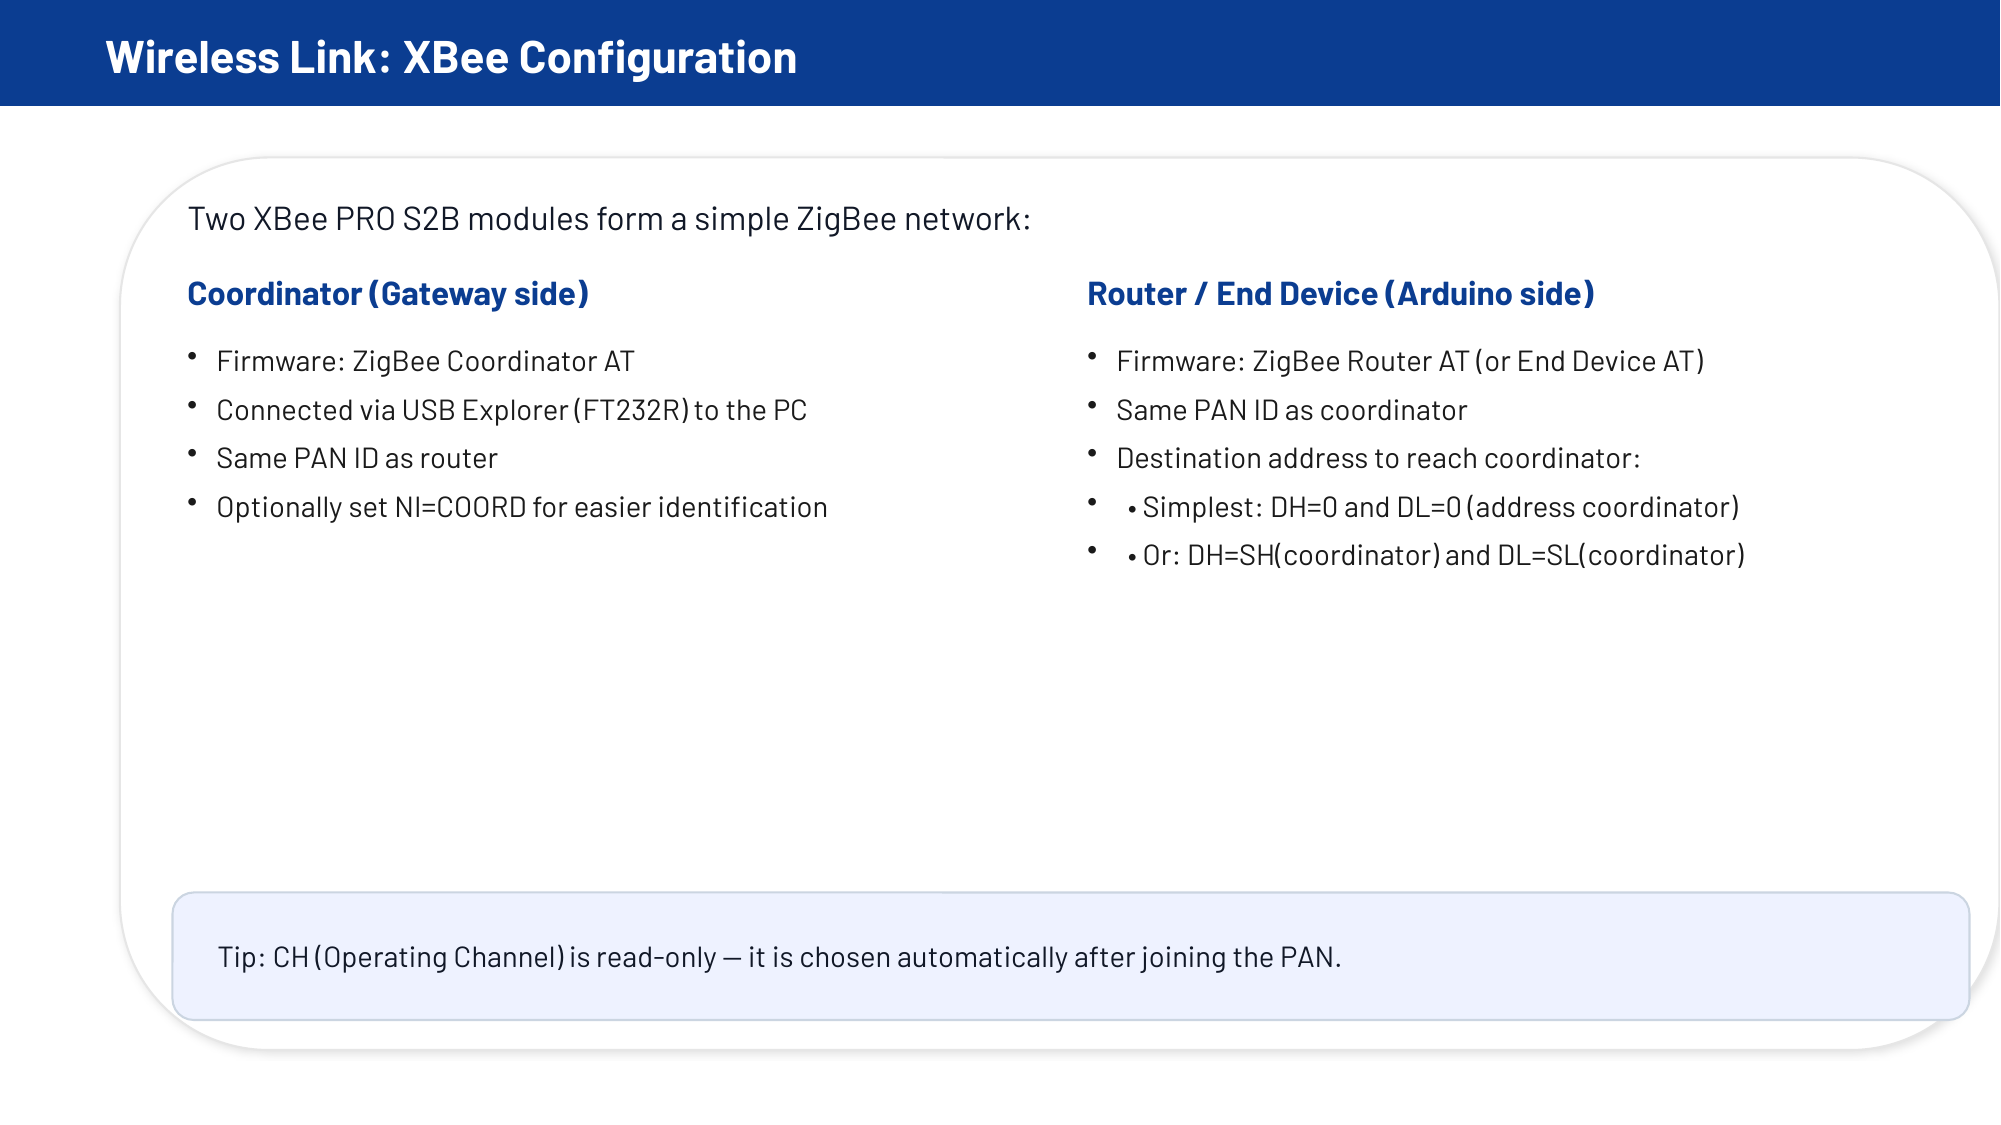

Wireless Link: XBee Configuration

Two XBee PRO S2B modules form a simple ZigBee network:
Coordinator (Gateway side)
Router / End Device (Arduino side)
Firmware: ZigBee Coordinator AT
Connected via USB Explorer (FT232R) to the PC
Same PAN ID as router
Optionally set NI=COORD for easier identification
Firmware: ZigBee Router AT (or End Device AT)
Same PAN ID as coordinator
Destination address to reach coordinator:
  • Simplest: DH=0 and DL=0 (address coordinator)
  • Or: DH=SH(coordinator) and DL=SL(coordinator)

Tip: CH (Operating Channel) is read-only — it is chosen automatically after joining the PAN.